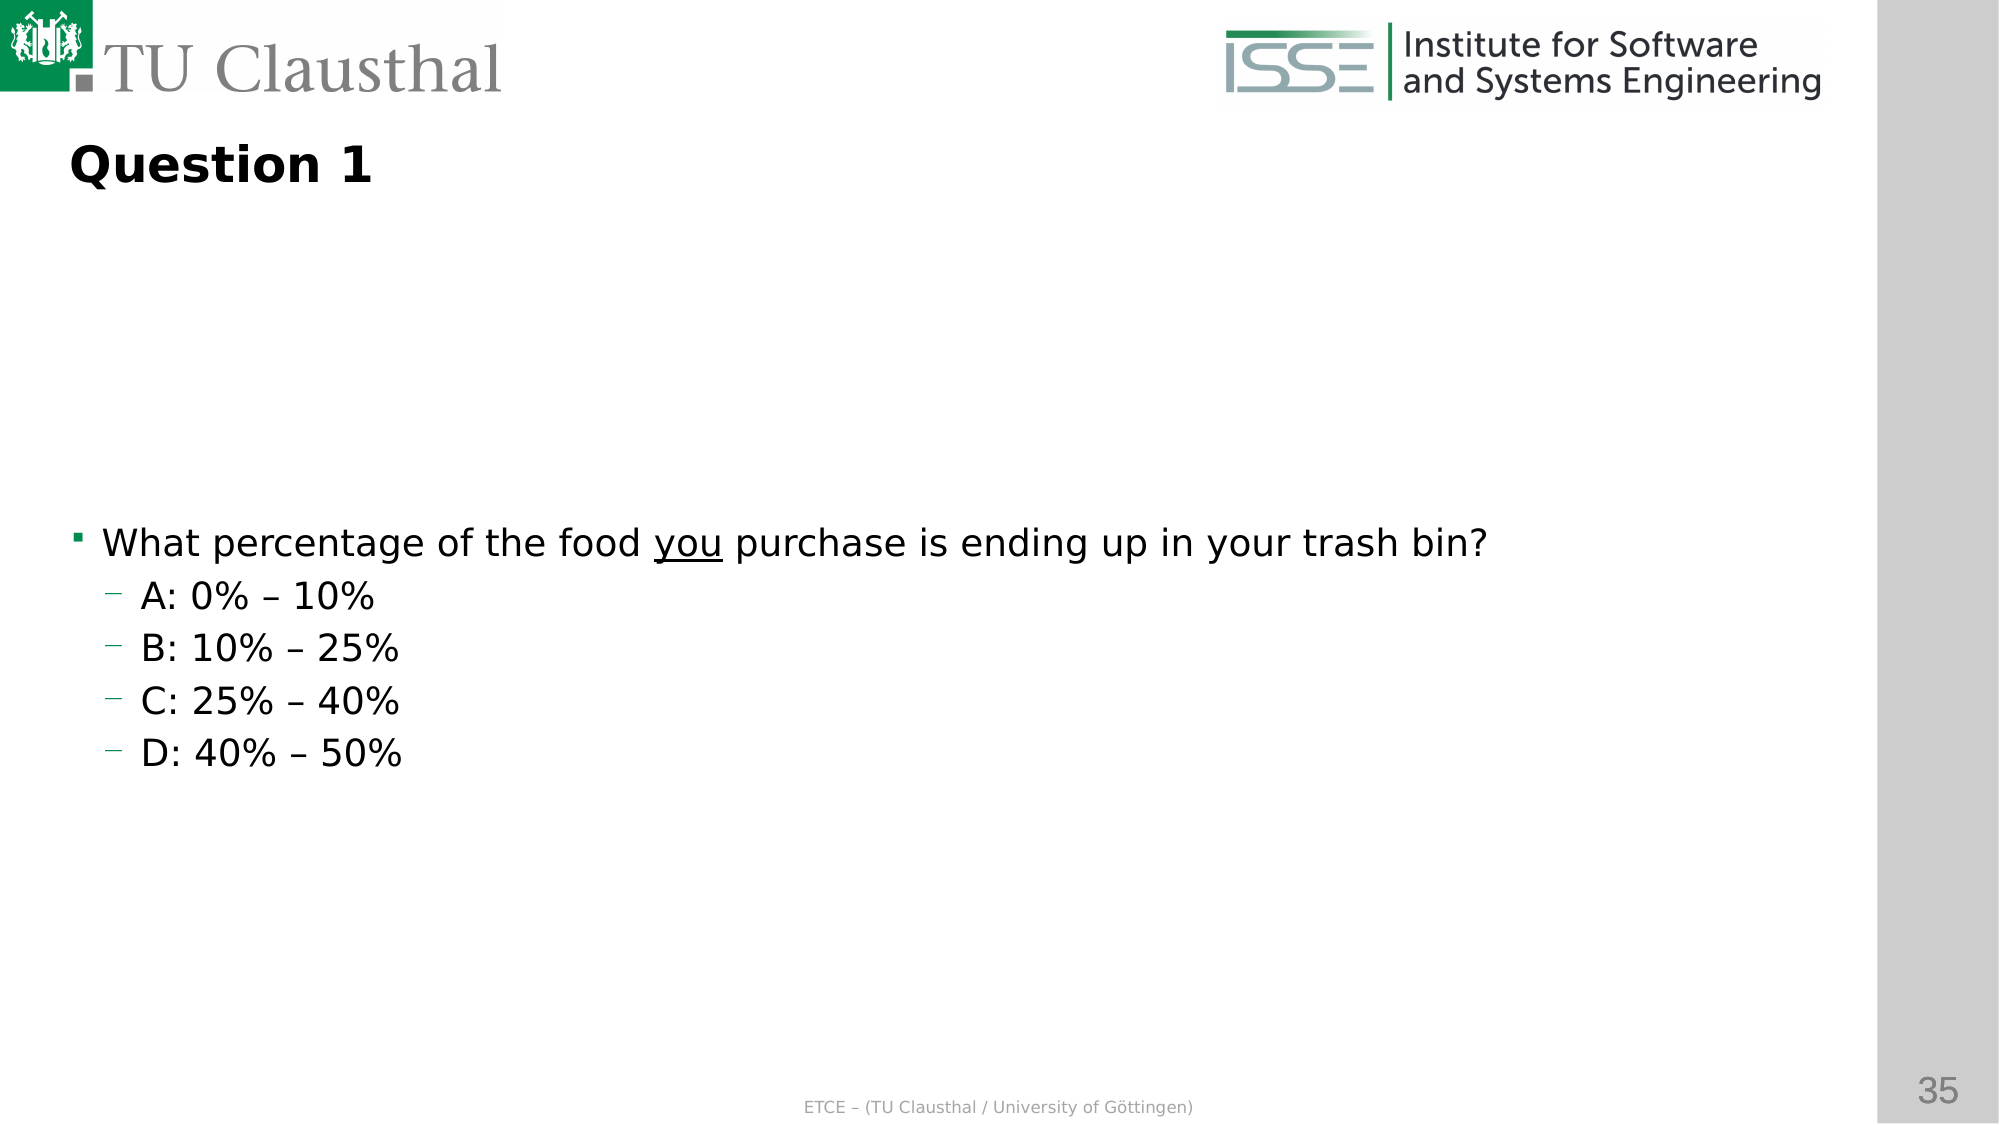

Question 1

What percentage of the food you purchase is ending up in your trash bin?
A: 0% – 10%
B: 10% – 25%
C: 25% – 40%
D: 40% – 50%